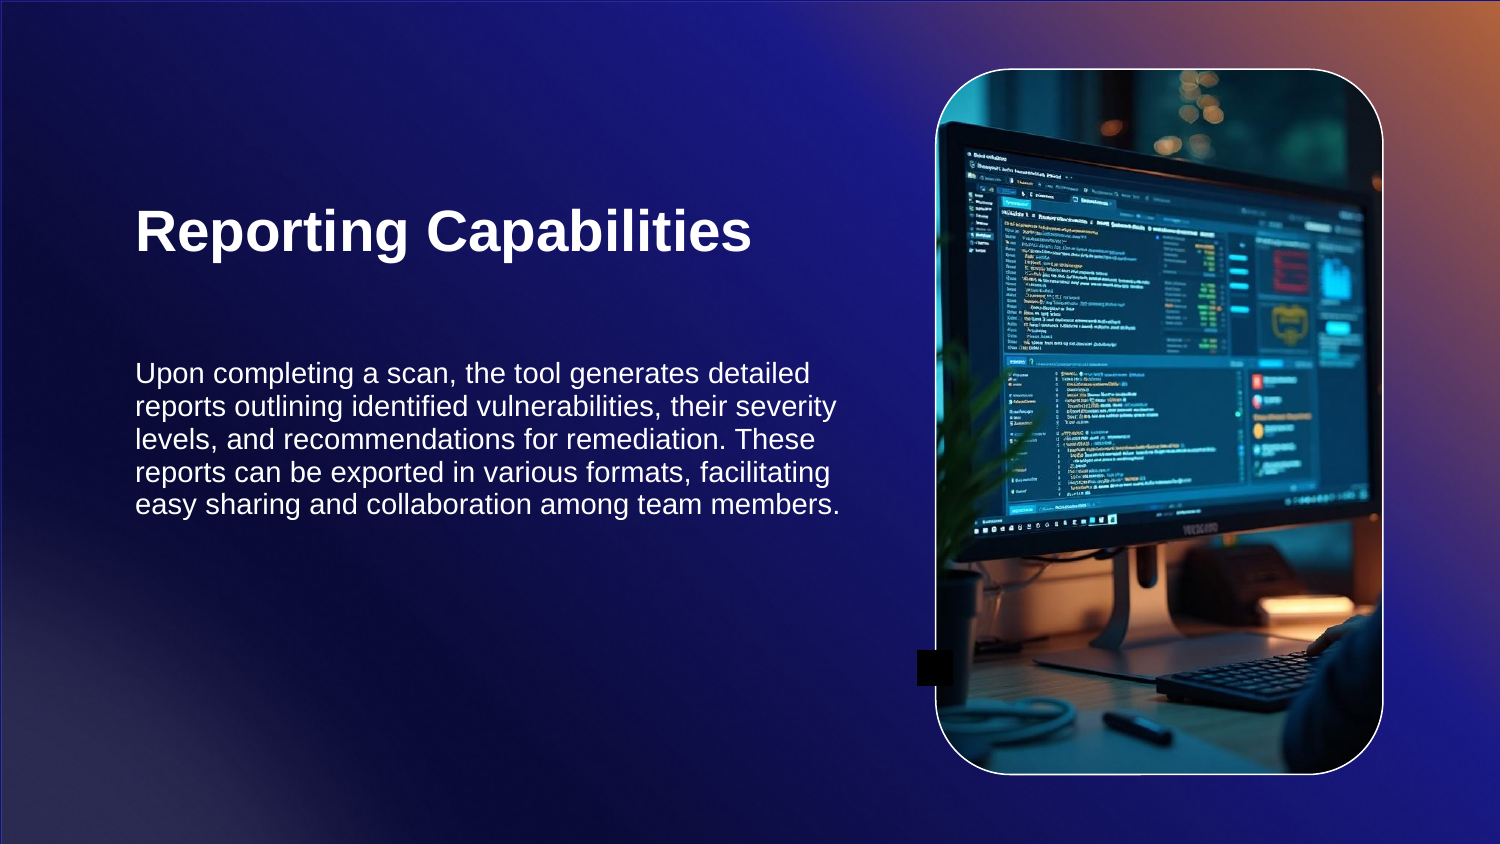

# Reporting Capabilities
Upon completing a scan, the tool generates detailed reports outlining identified vulnerabilities, their severity levels, and recommendations for remediation. These reports can be exported in various formats, facilitating easy sharing and collaboration among team members.